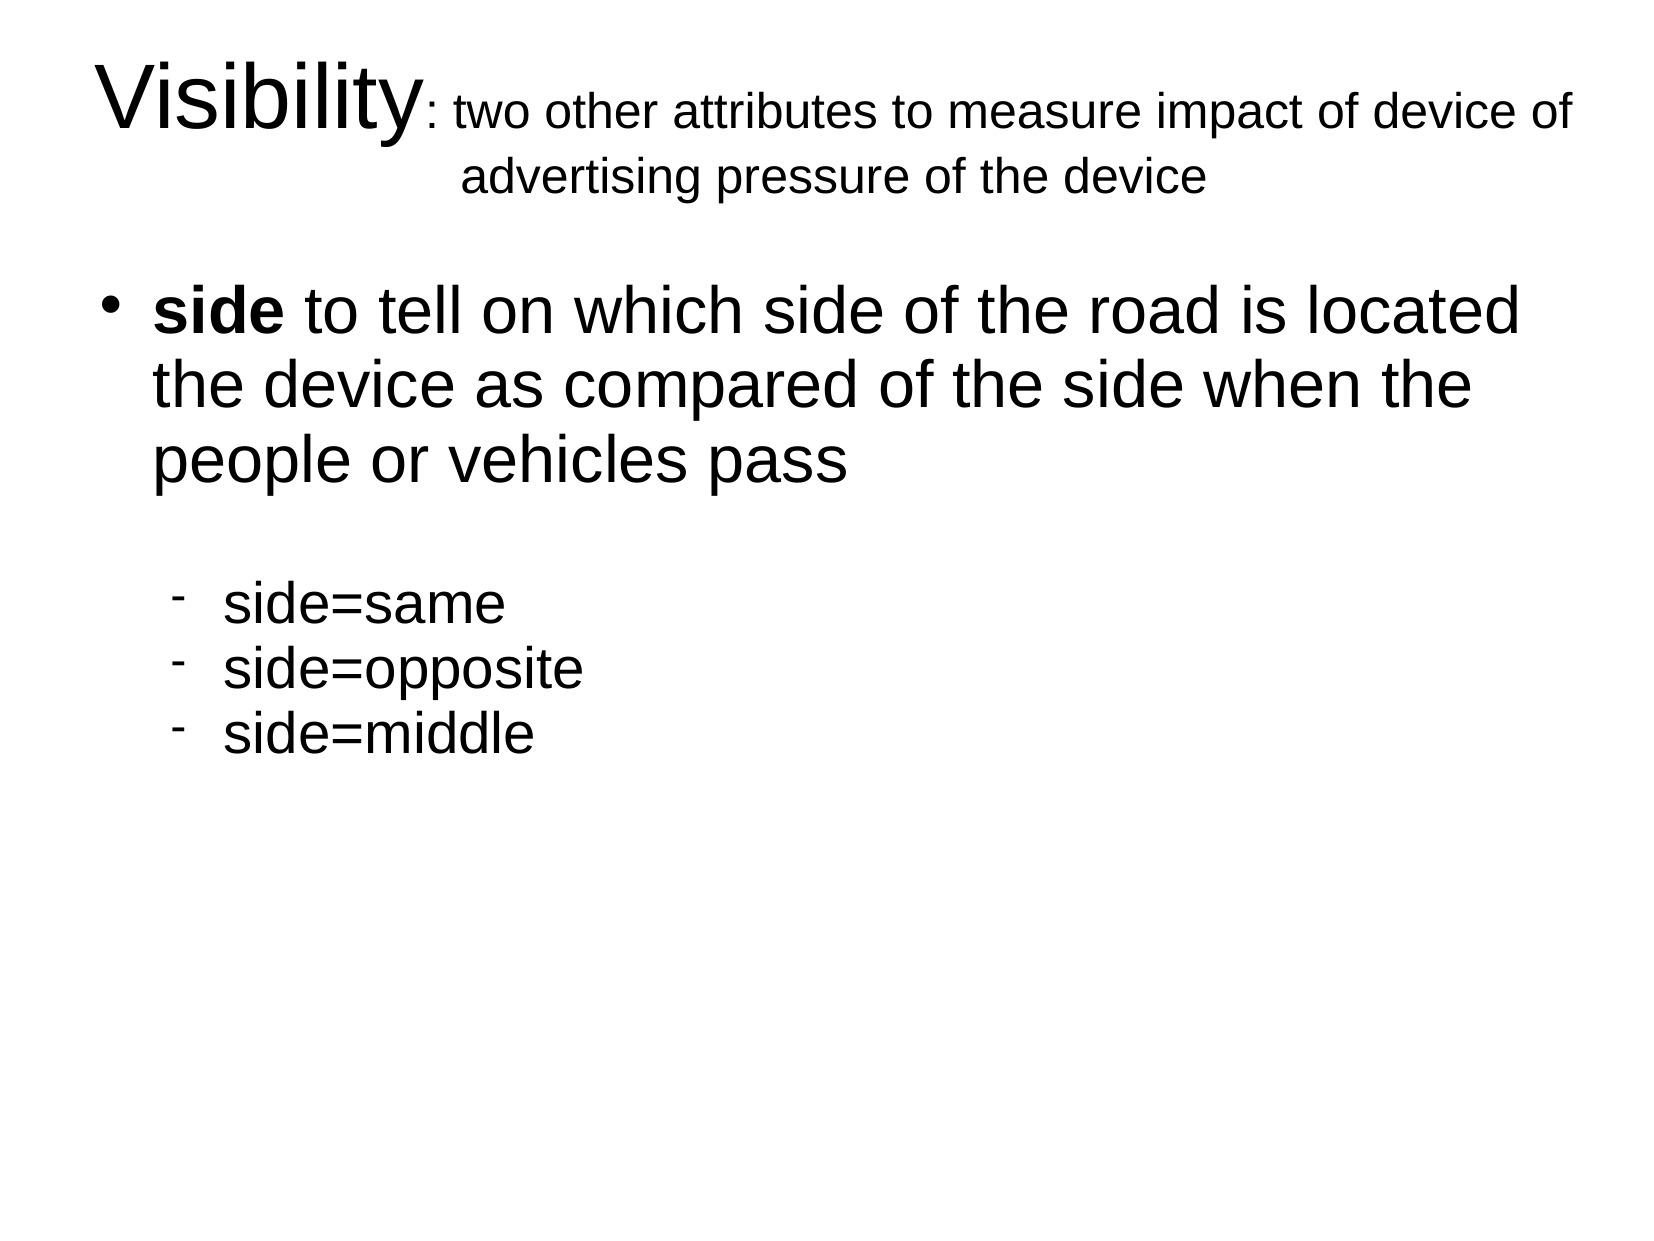

Visibility: two other attributes to measure impact of device of advertising pressure of the device

side to tell on which side of the road is located the device as compared of the side when the people or vehicles pass

side=same
side=opposite
side=middle